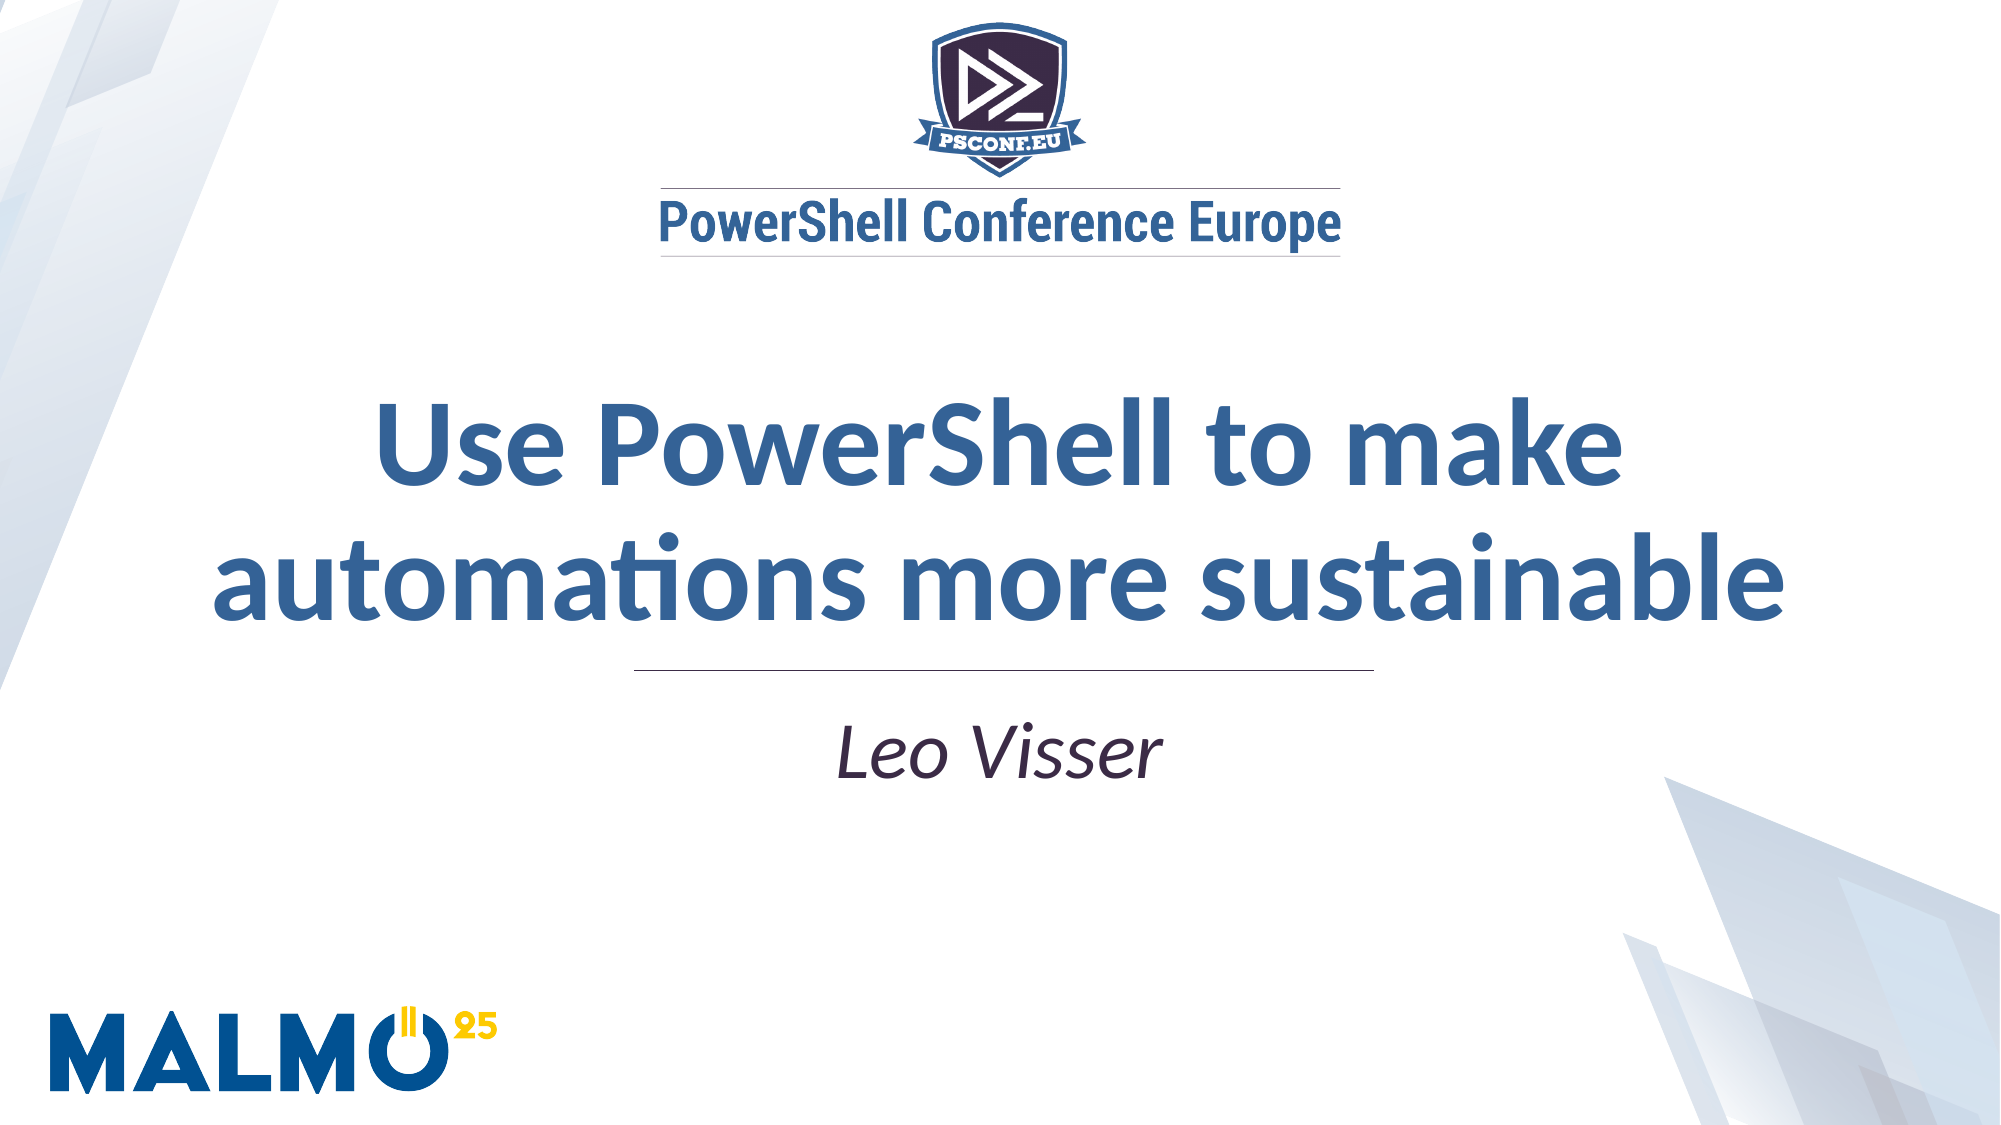

Use PowerShell to make automations more sustainable
Leo Visser